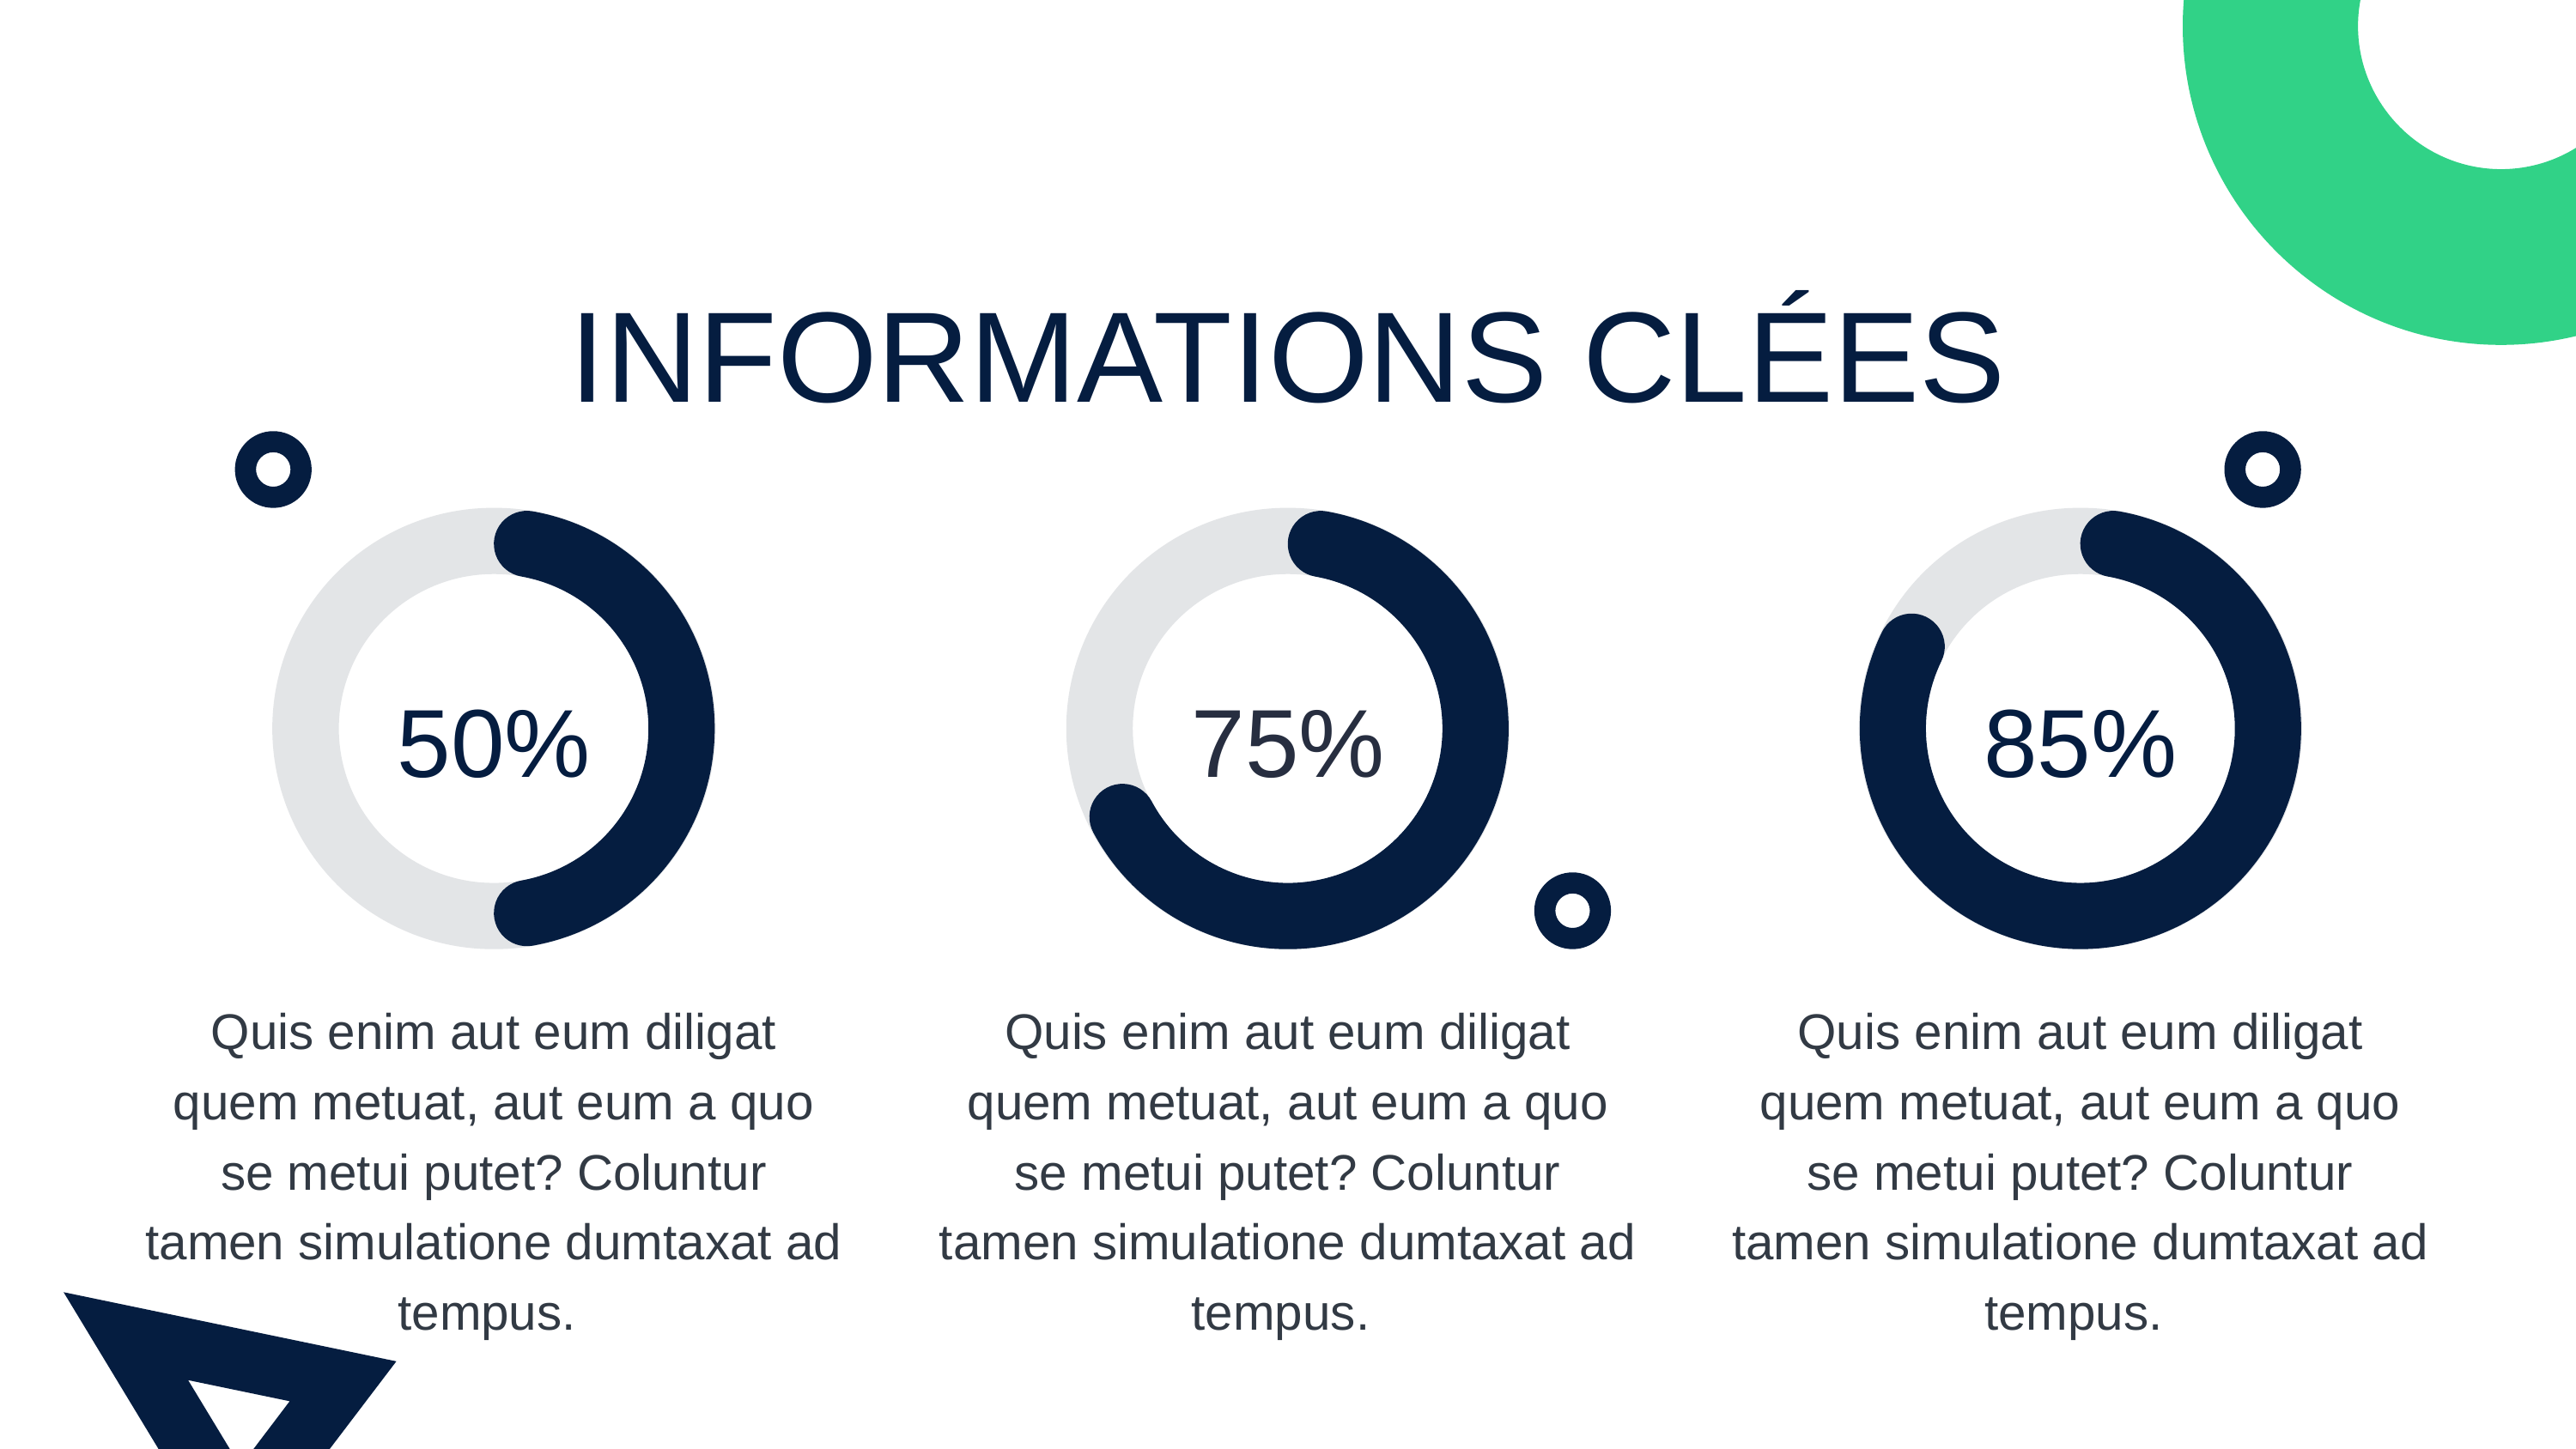

INFORMATIONS CLÉES

50%
75%
85%

Quis enim aut eum diligat quem metuat, aut eum a quo se metui putet? Coluntur tamen simulatione dumtaxat ad tempus.
Quis enim aut eum diligat quem metuat, aut eum a quo se metui putet? Coluntur tamen simulatione dumtaxat ad tempus.
Quis enim aut eum diligat quem metuat, aut eum a quo se metui putet? Coluntur tamen simulatione dumtaxat ad tempus.